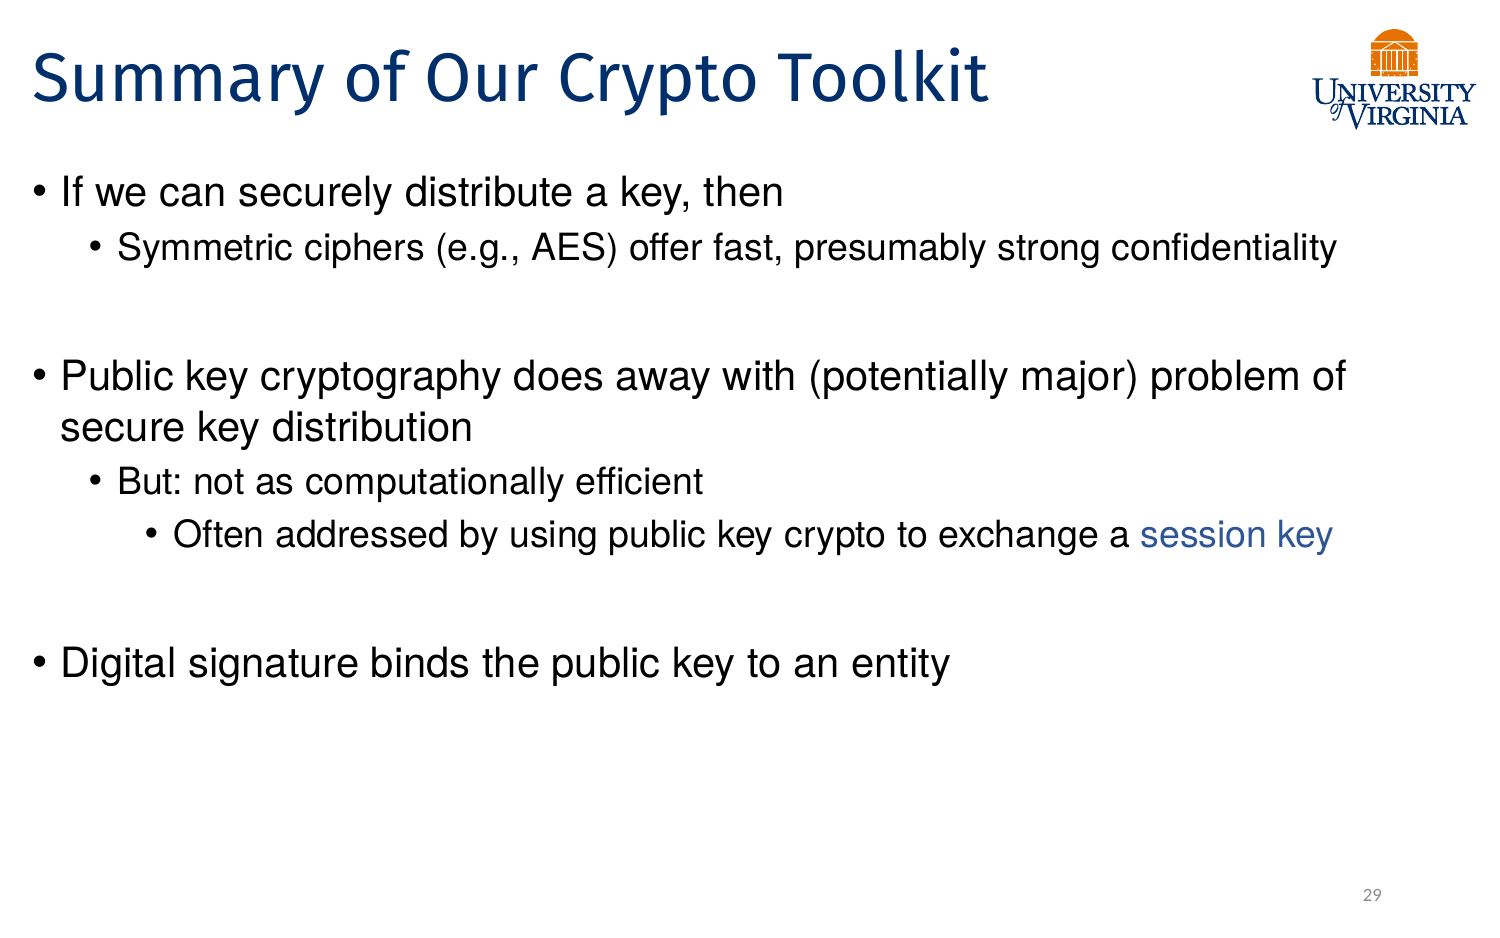

# Summary of Our Crypto Toolkit
If we can securely distribute a key, then
Symmetric ciphers (e.g., AES) offer fast, presumably strong confidentiality

Public key cryptography does away with (potentially major) problem of secure key distribution
But: not as computationally efficient
Often addressed by using public key crypto to exchange a session key

Digital signature binds the public key to an entity
29